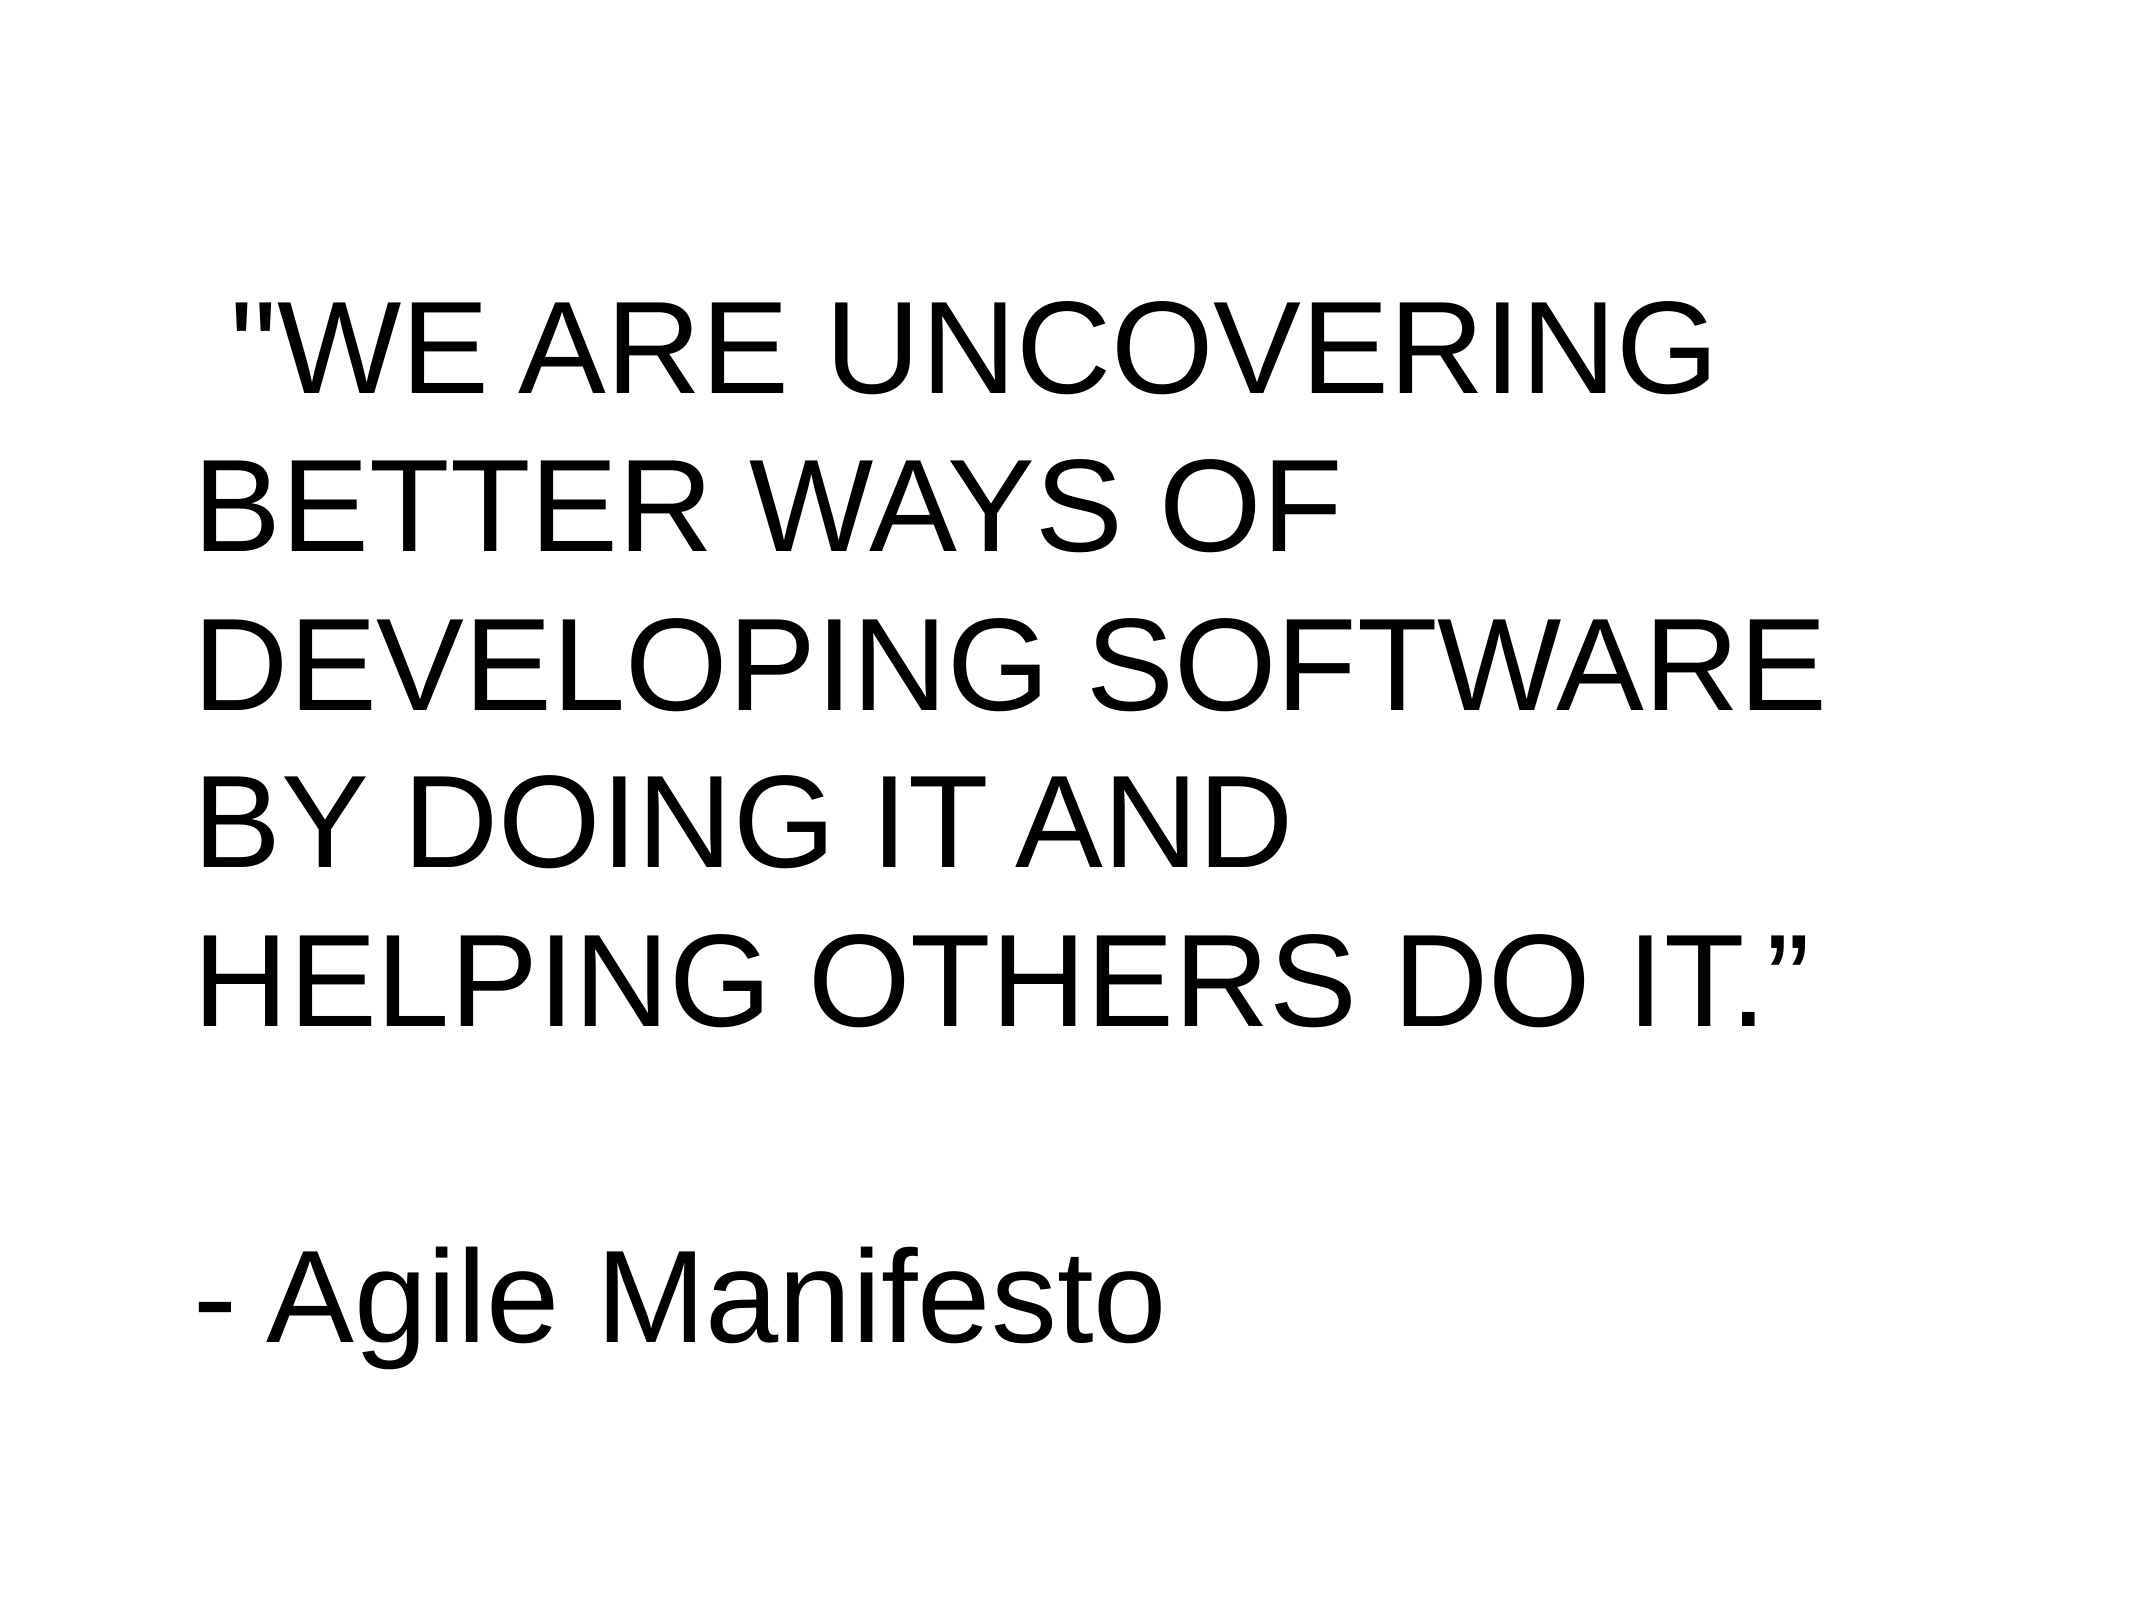

# "WE ARE UNCOVERING BETTER WAYS OF DEVELOPING SOFTWARE BY DOING IT AND HELPING OTHERS DO IT.”

- Agile Manifesto